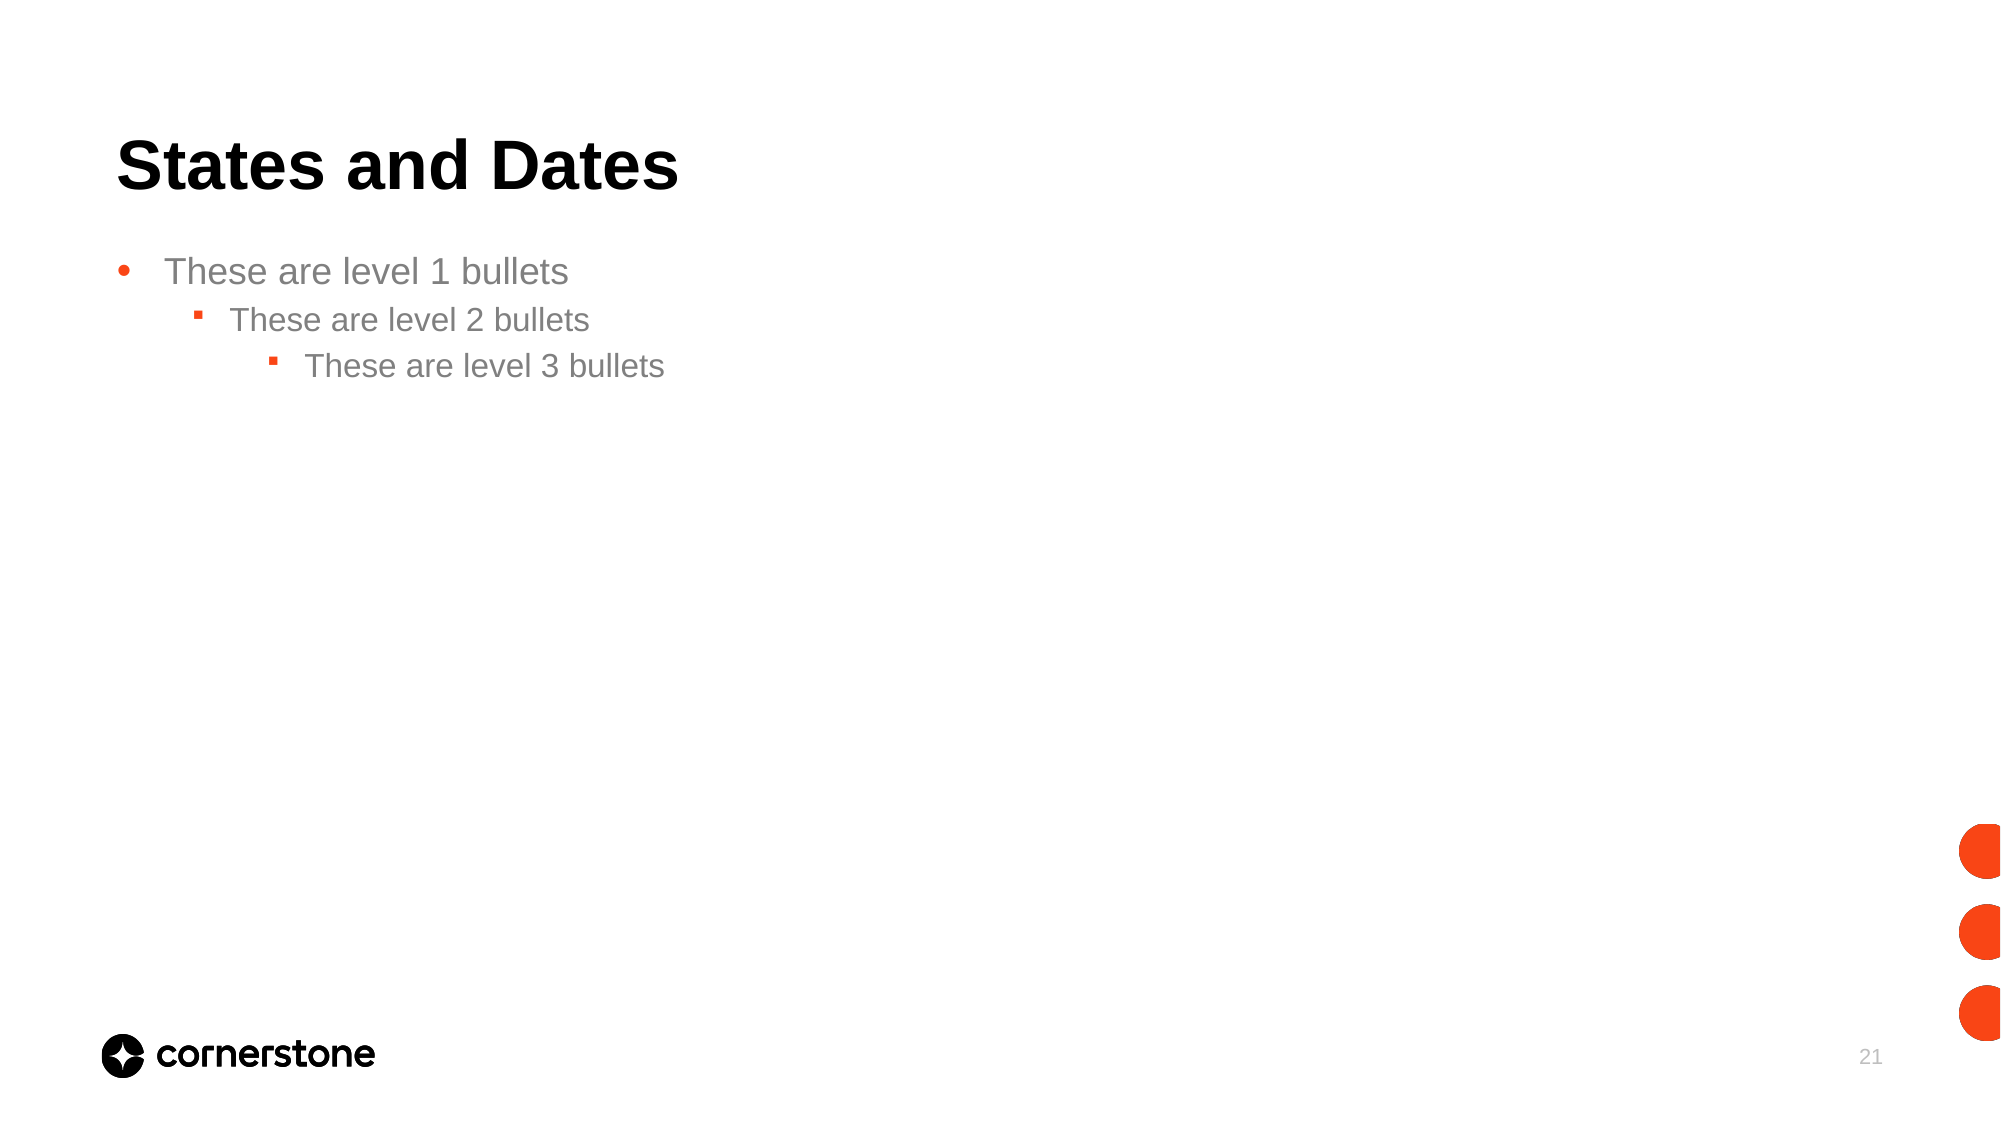

# States and Dates
These are level 1 bullets
These are level 2 bullets
These are level 3 bullets

21